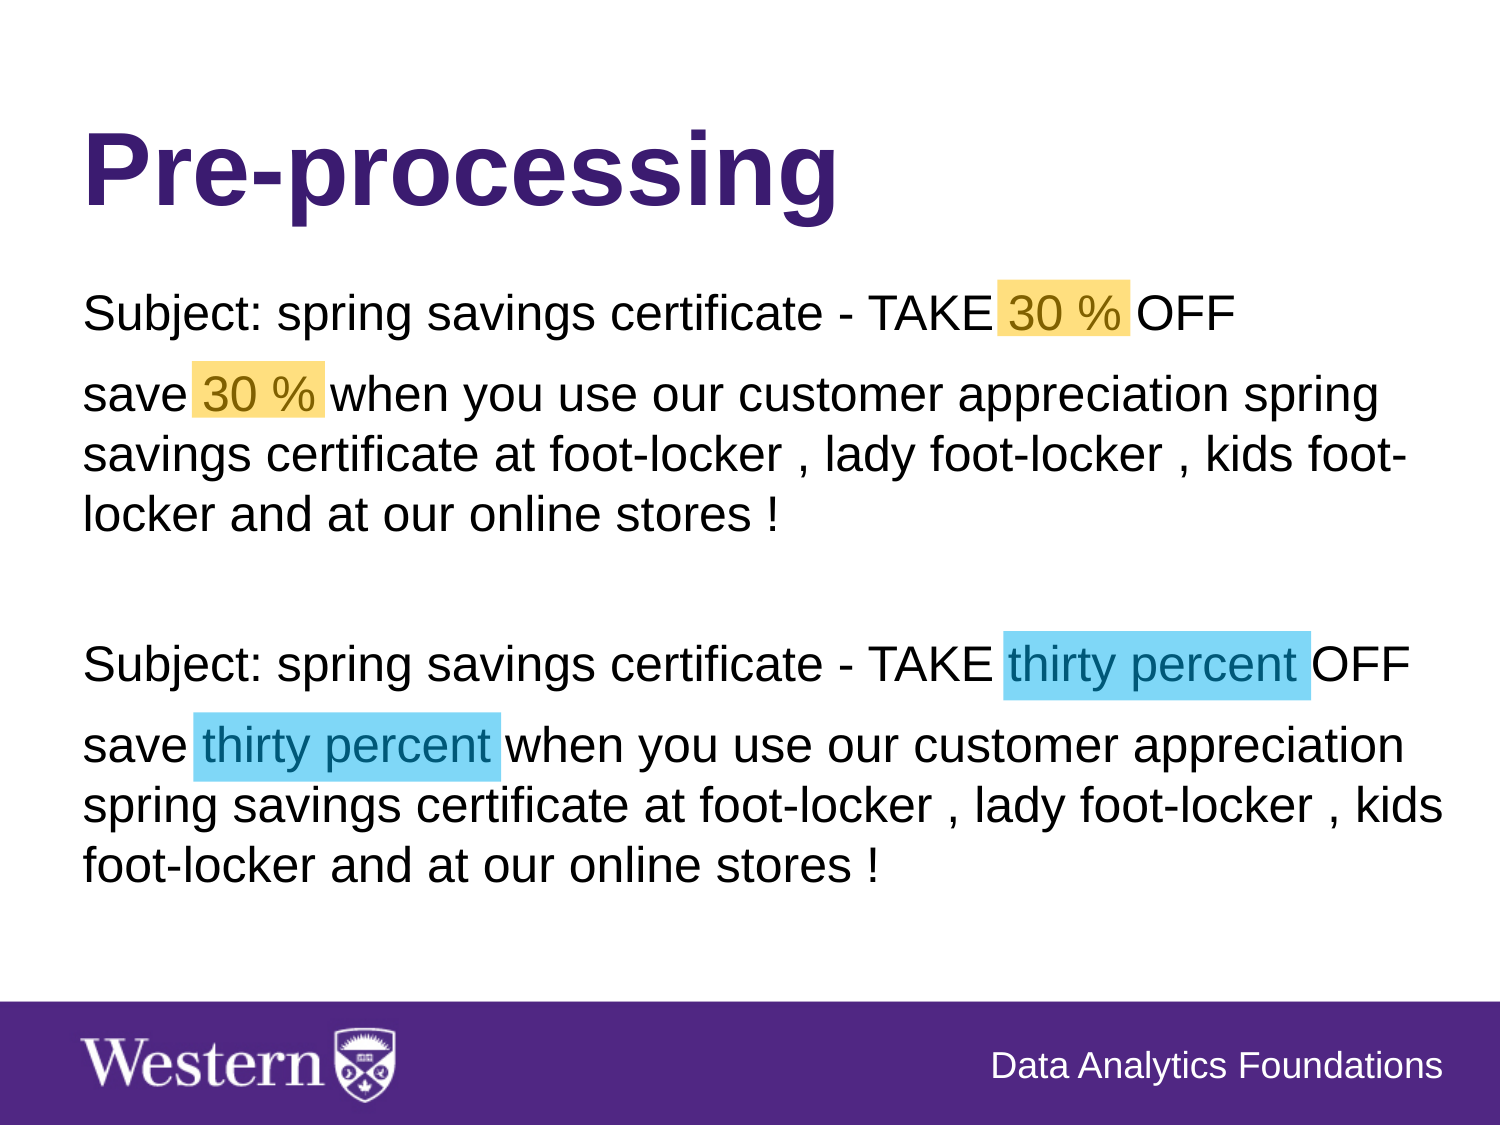

Pre-processing
Subject: spring savings certificate - TAKE 30 % OFF
save 30 % when you use our customer appreciation spring savings certificate at foot-locker , lady foot-locker , kids foot-locker and at our online stores !

Subject: spring savings certificate - TAKE thirty percent OFF
save thirty percent when you use our customer appreciation spring savings certificate at foot-locker , lady foot-locker , kids foot-locker and at our online stores !

Data Analytics Foundations